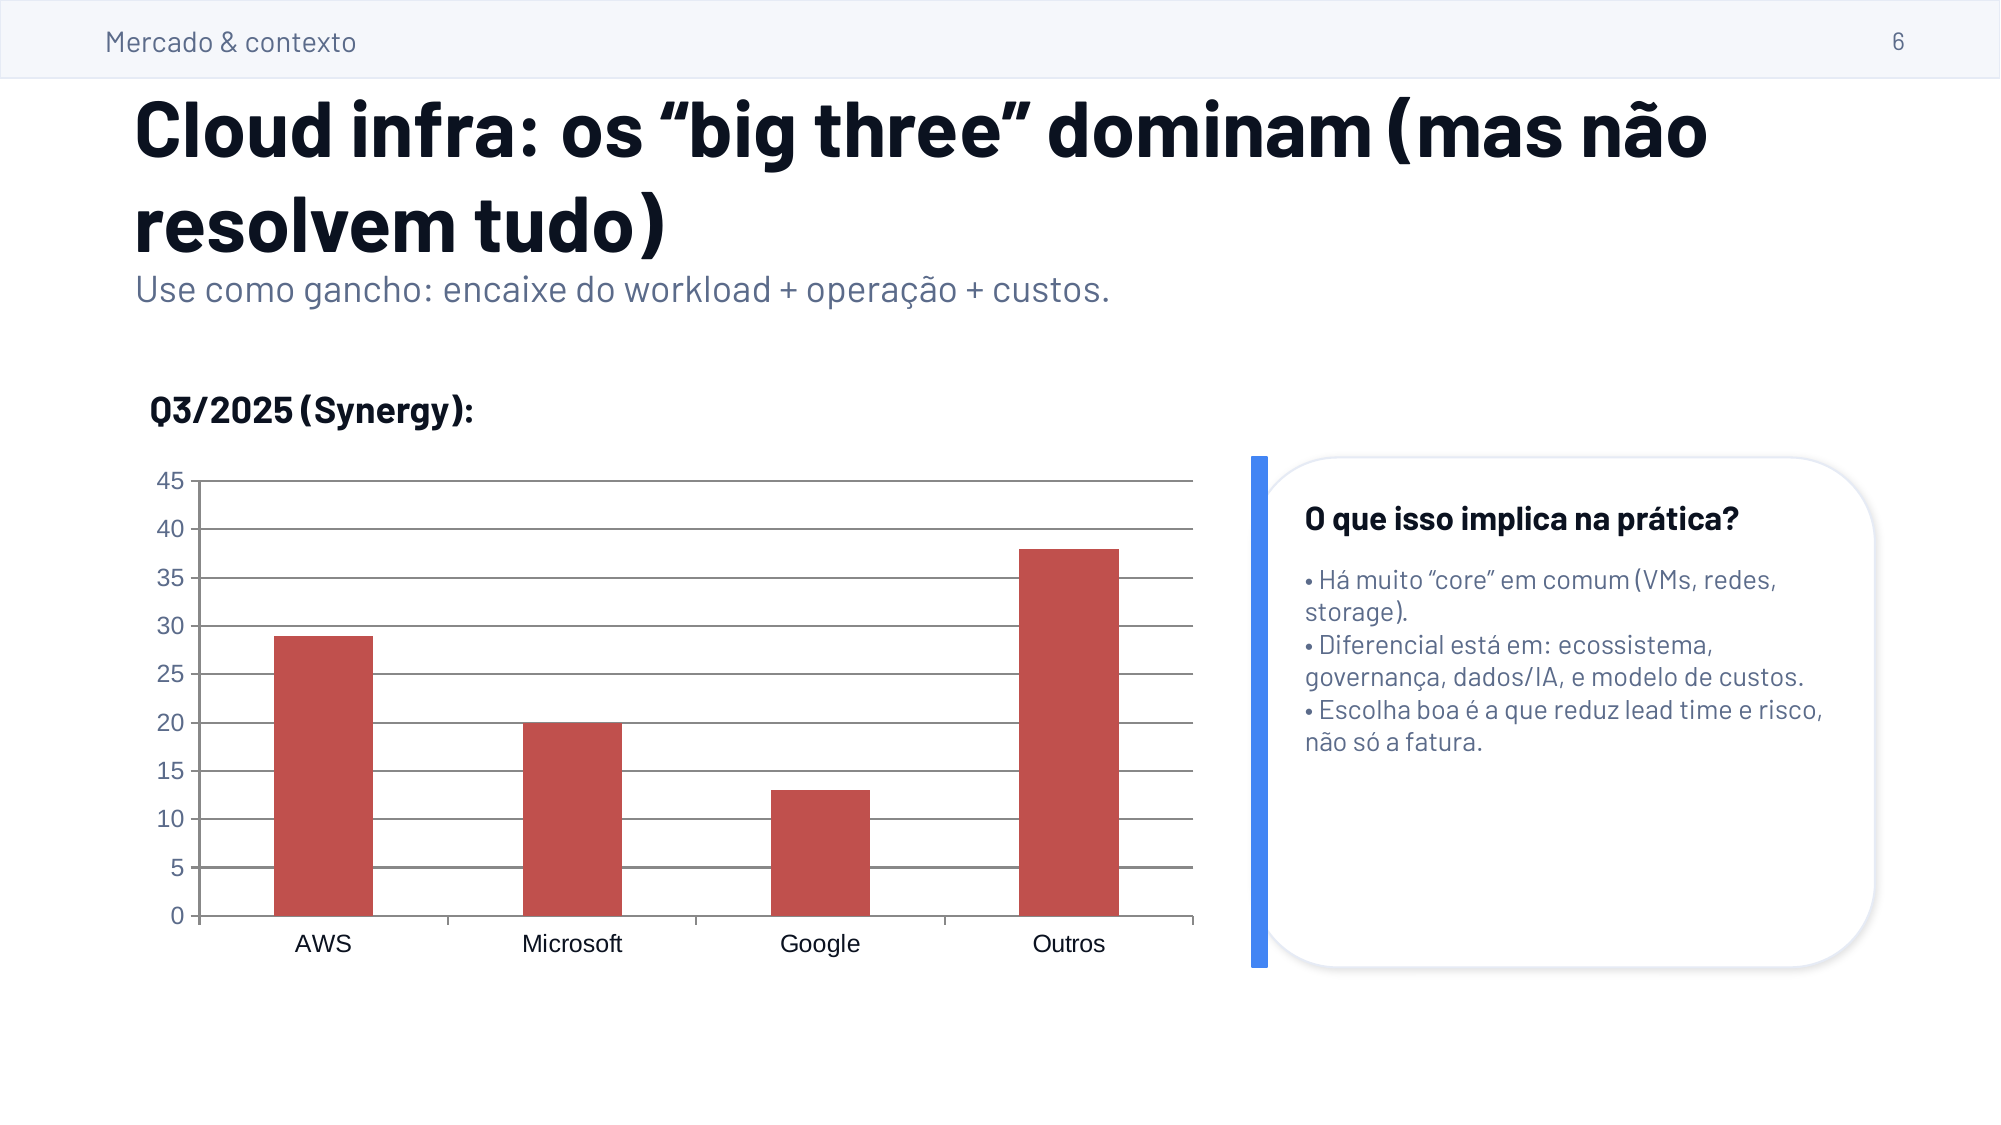

Mercado & contexto
6
Cloud infra: os “big three” dominam (mas não resolvem tudo)
Use como gancho: encaixe do workload + operação + custos.
Q3/2025 (Synergy):

### Chart

| Category | Participação (%) |
|---|---|
| AWS | 29.0 |
| Microsoft | 20.0 |
| Google | 13.0 |
| Outros | 38.0 |

O que isso implica na prática?
• Há muito “core” em comum (VMs, redes, storage).
• Diferencial está em: ecossistema, governança, dados/IA, e modelo de custos.
• Escolha boa é a que reduz lead time e risco, não só a fatura.